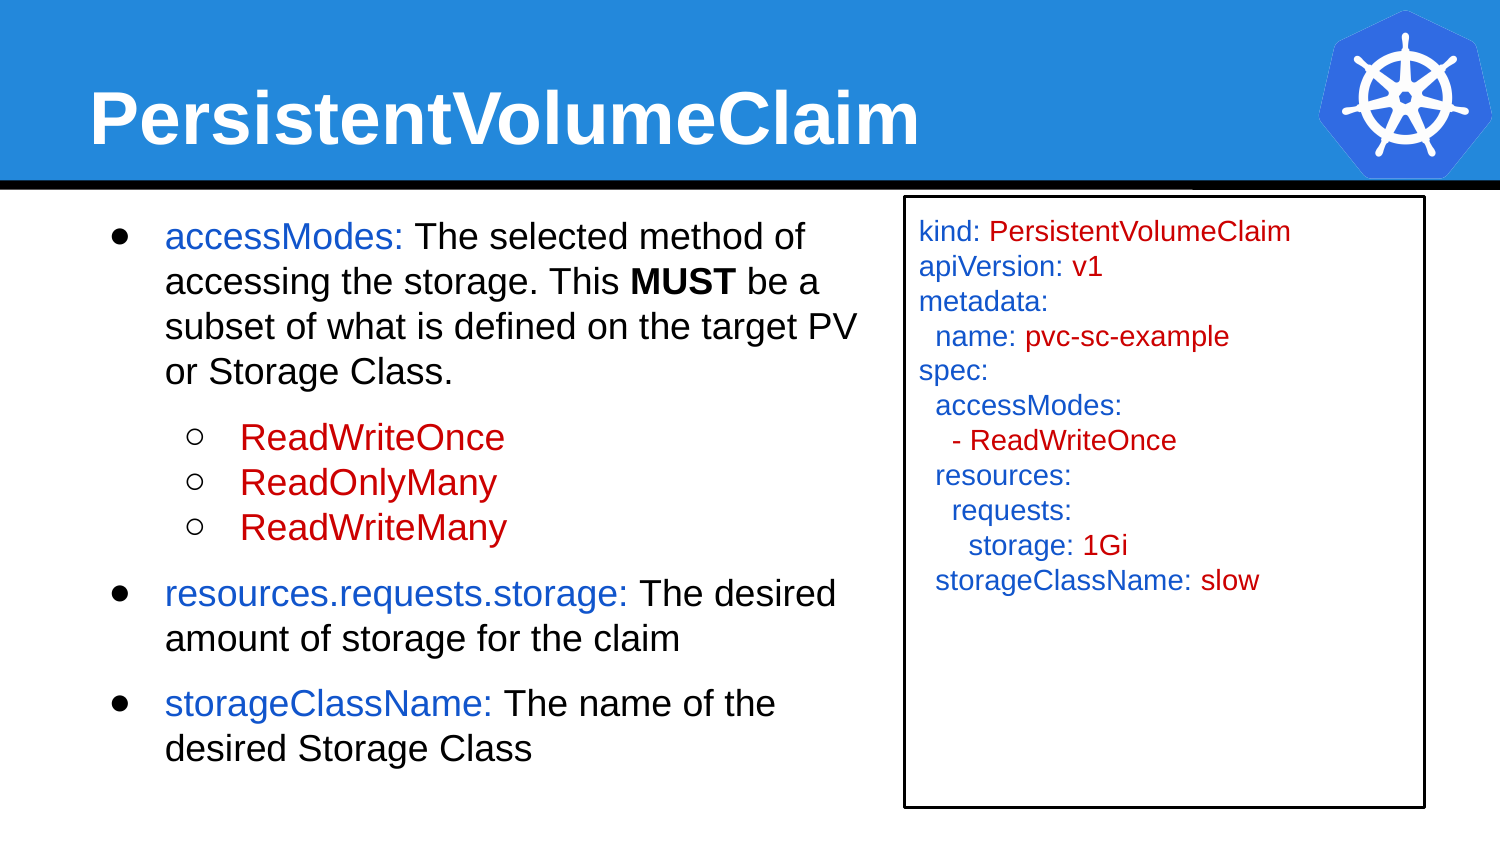

PersistentVolumeClaim
accessModes: The selected method of accessing the storage. This MUST be a subset of what is defined on the target PV or Storage Class.
ReadWriteOnce
ReadOnlyMany
ReadWriteMany
resources.requests.storage: The desired amount of storage for the claim
storageClassName: The name of the desired Storage Class
kind: PersistentVolumeClaim
apiVersion: v1
metadata:
  name: pvc-sc-example
spec:
  accessModes:
    - ReadWriteOnce
  resources:
    requests:
      storage: 1Gi
  storageClassName: slow